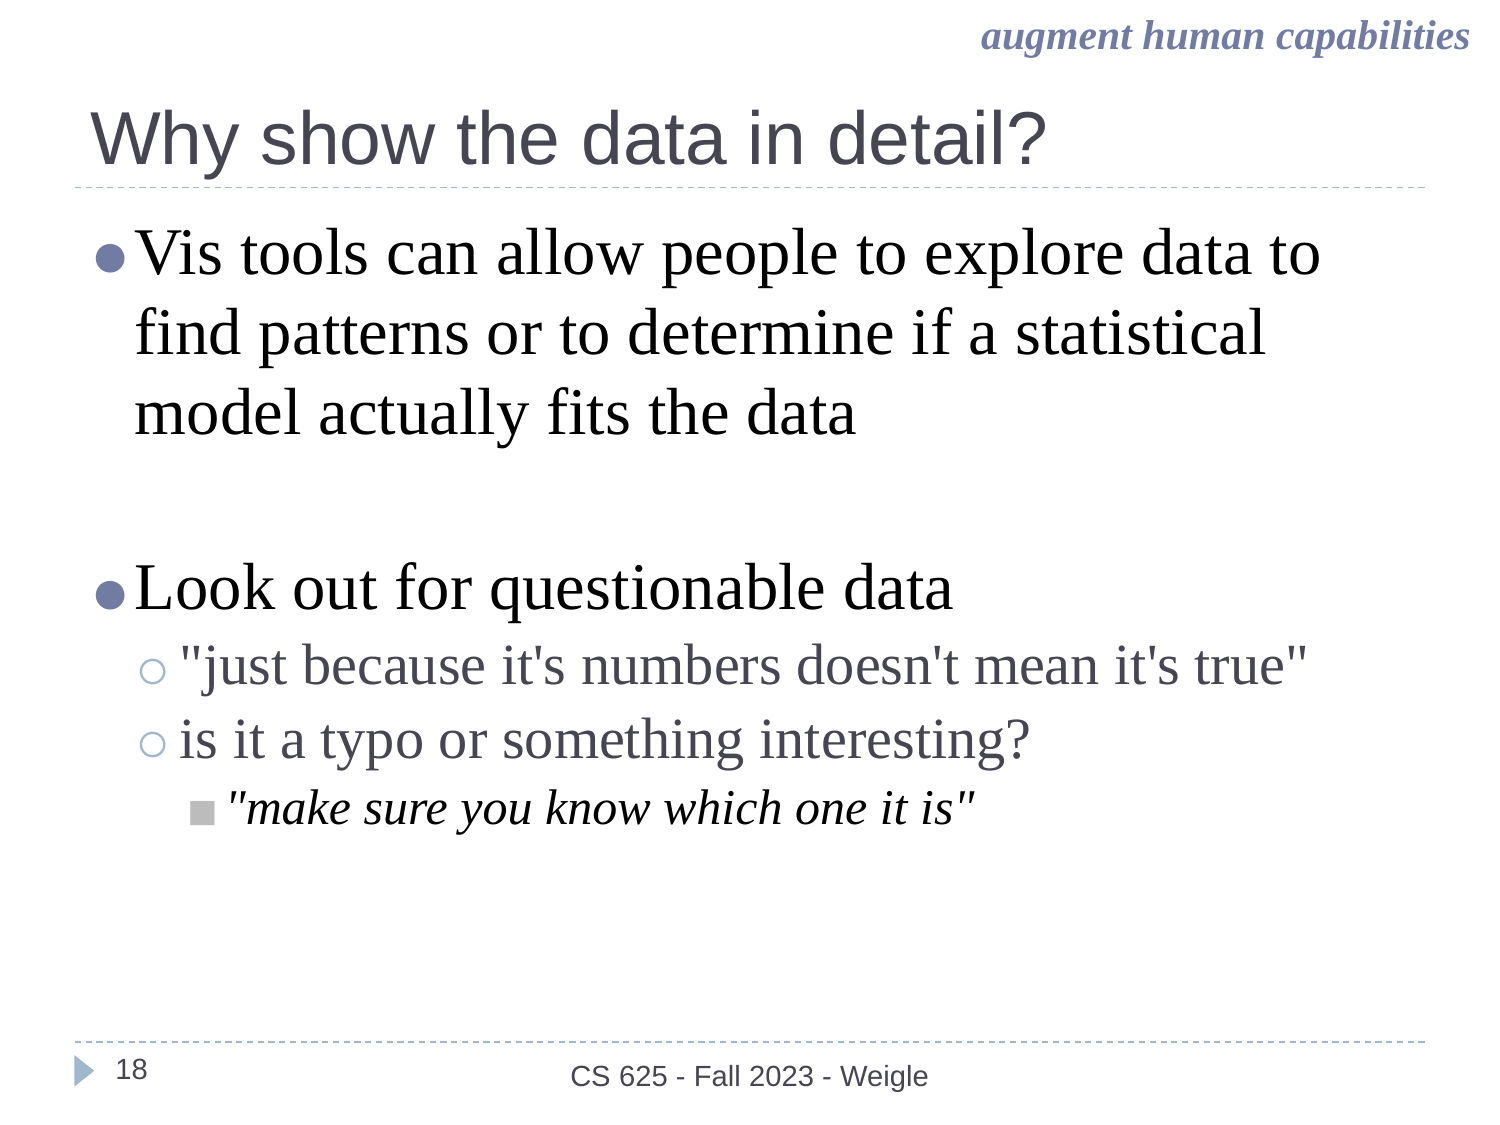

augment human capabilities
# Why show the data in detail?
Vis tools can allow people to explore data to find patterns or to determine if a statistical model actually fits the data

Look out for questionable data
"just because it's numbers doesn't mean it's true"
is it a typo or something interesting?
"make sure you know which one it is"

18